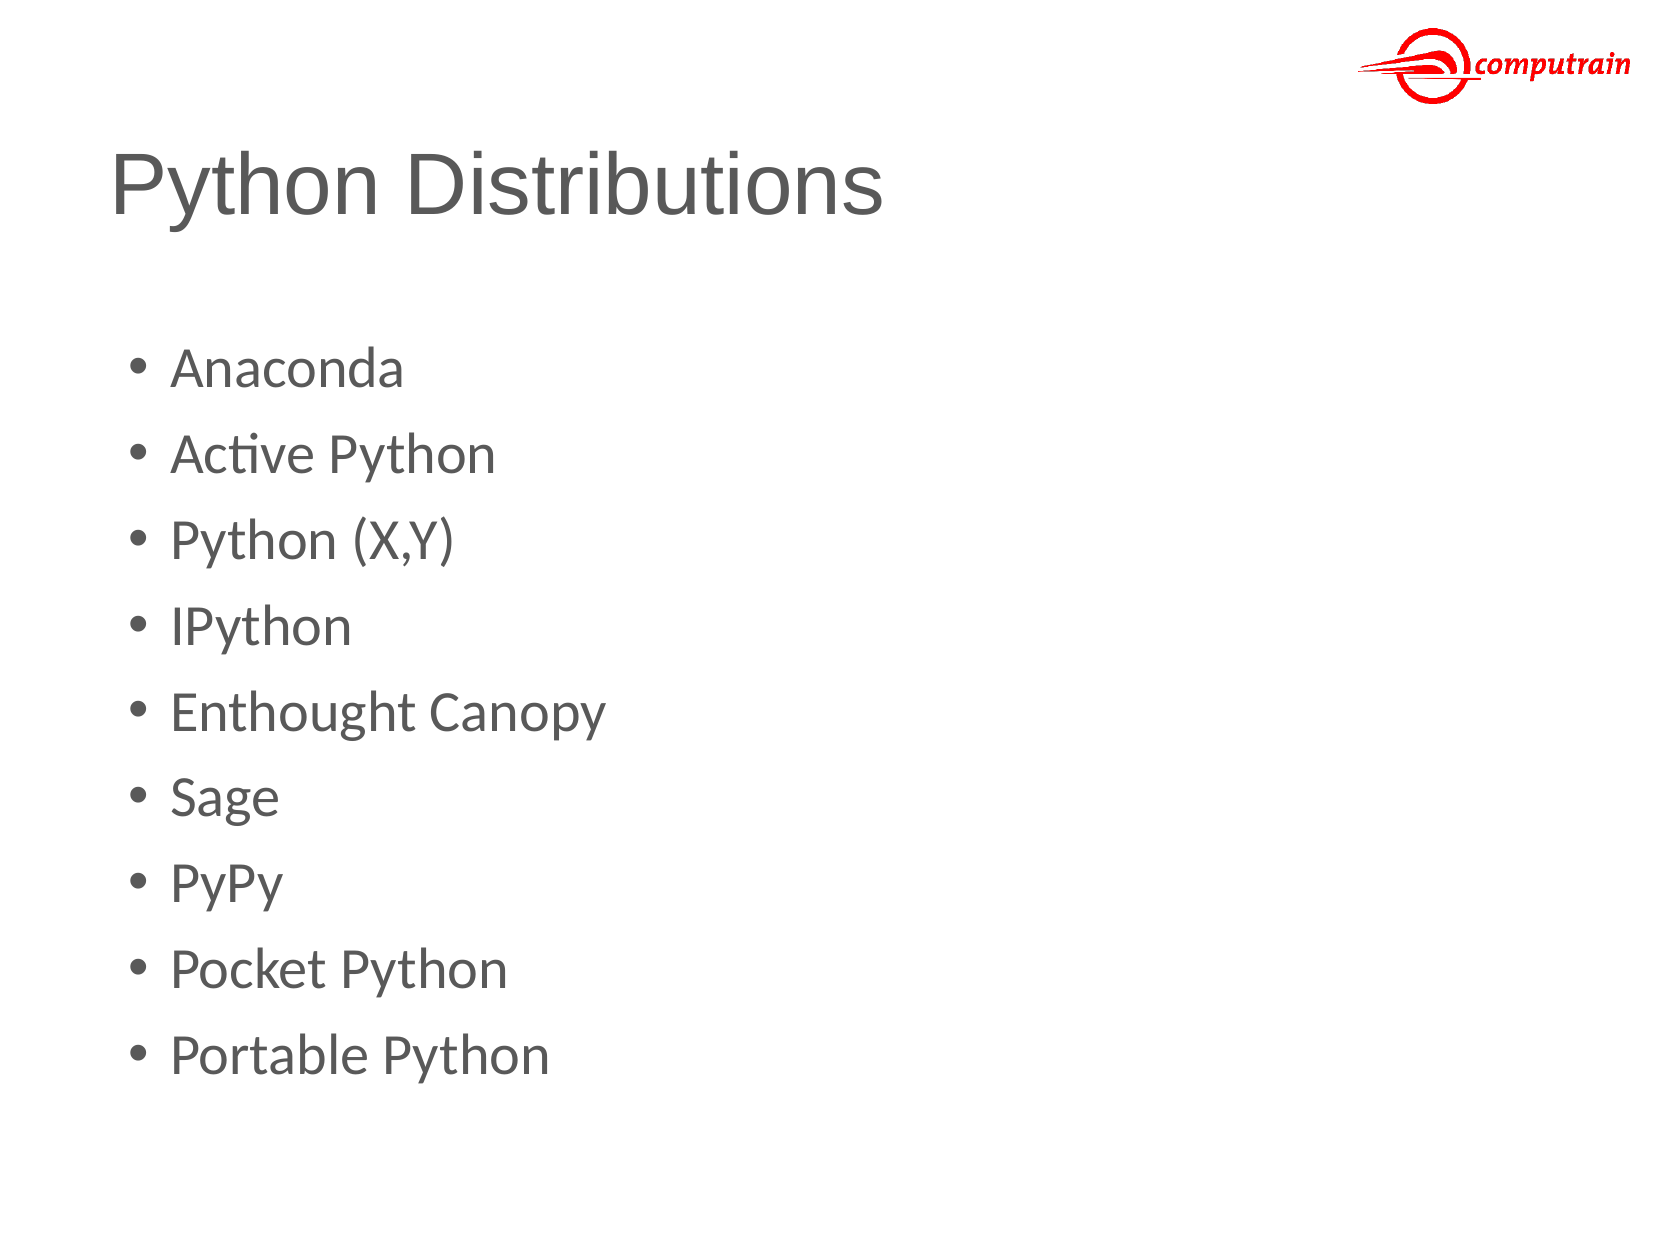

# Python Distributions
Anaconda
Active Python
Python (X,Y)
IPython
Enthought Canopy
Sage
PyPy
Pocket Python
Portable Python